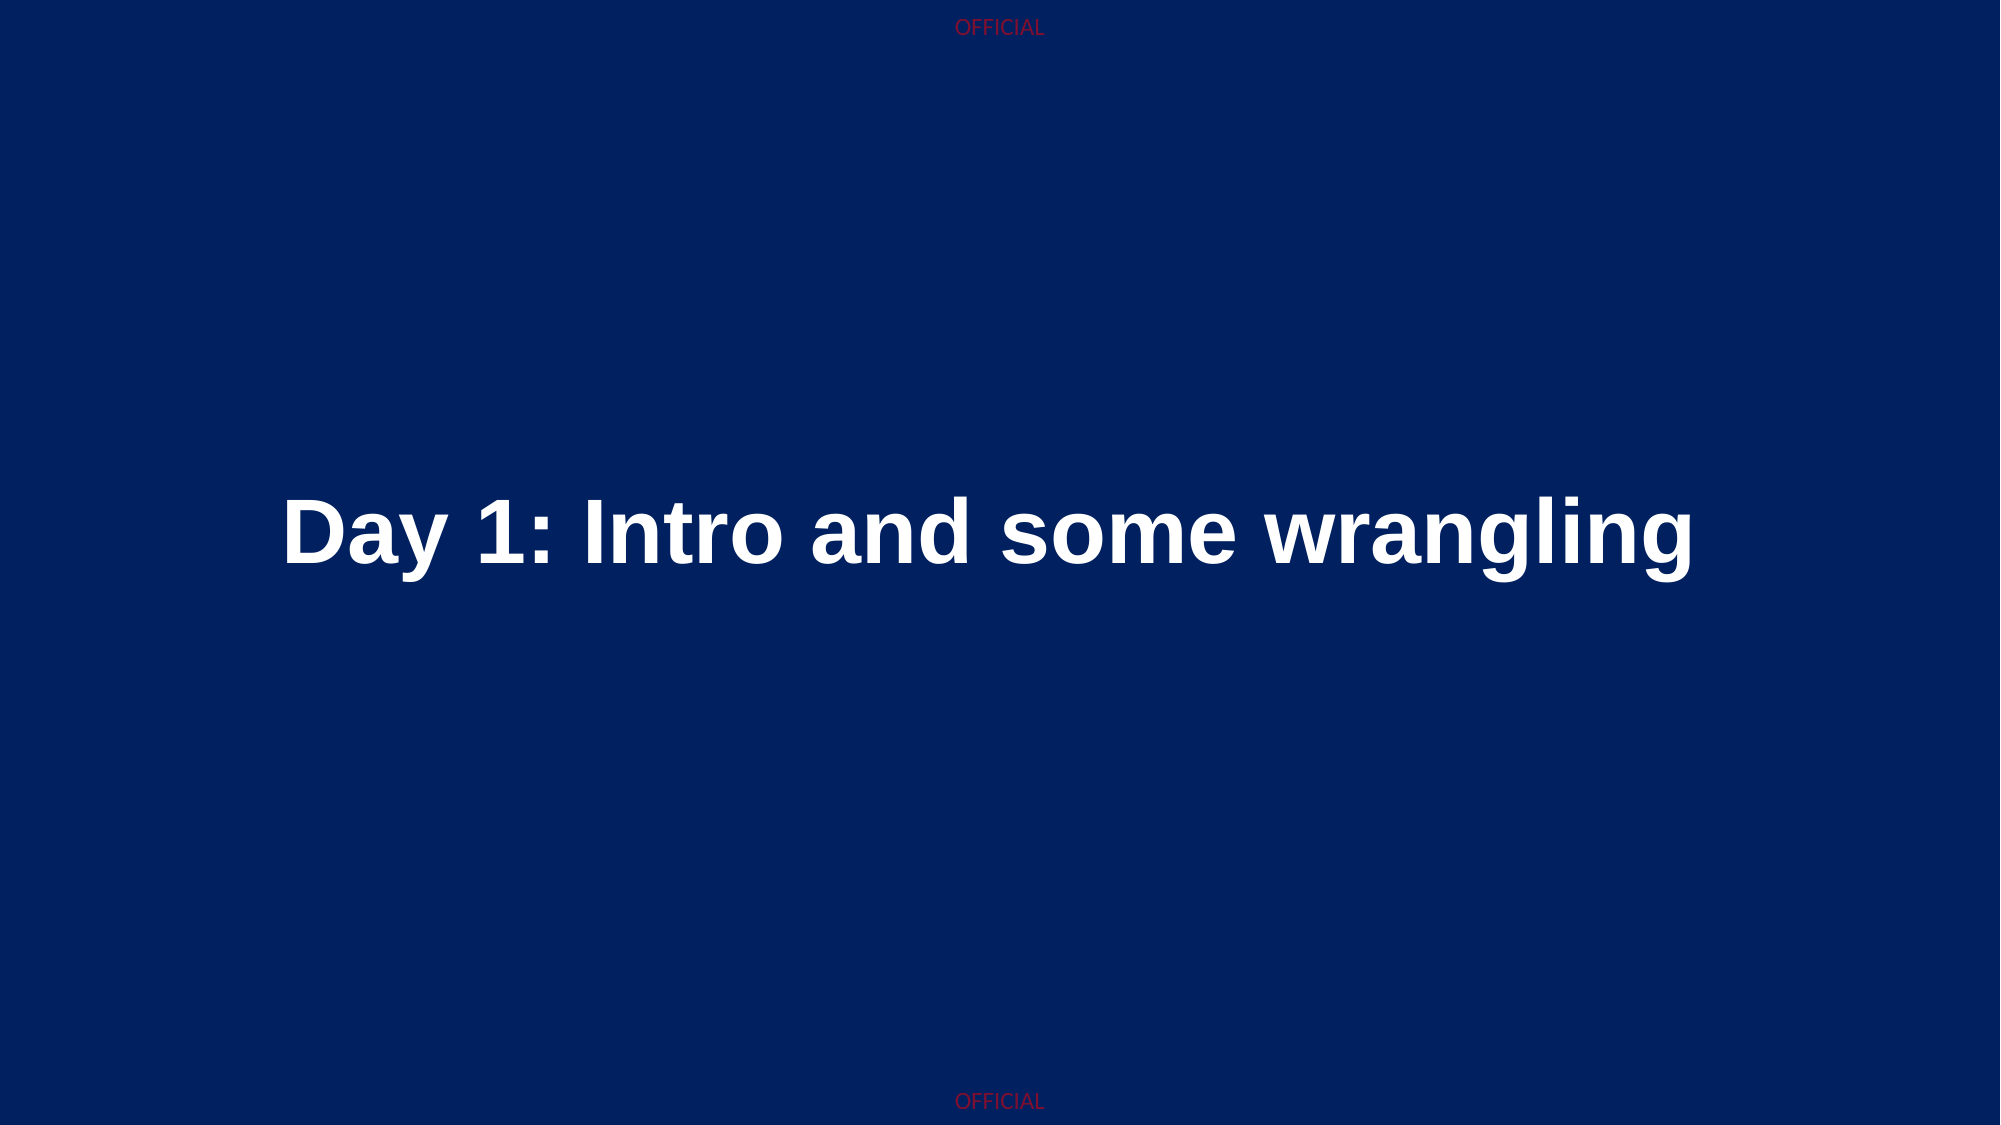

# Day 1: Intro and some wrangling